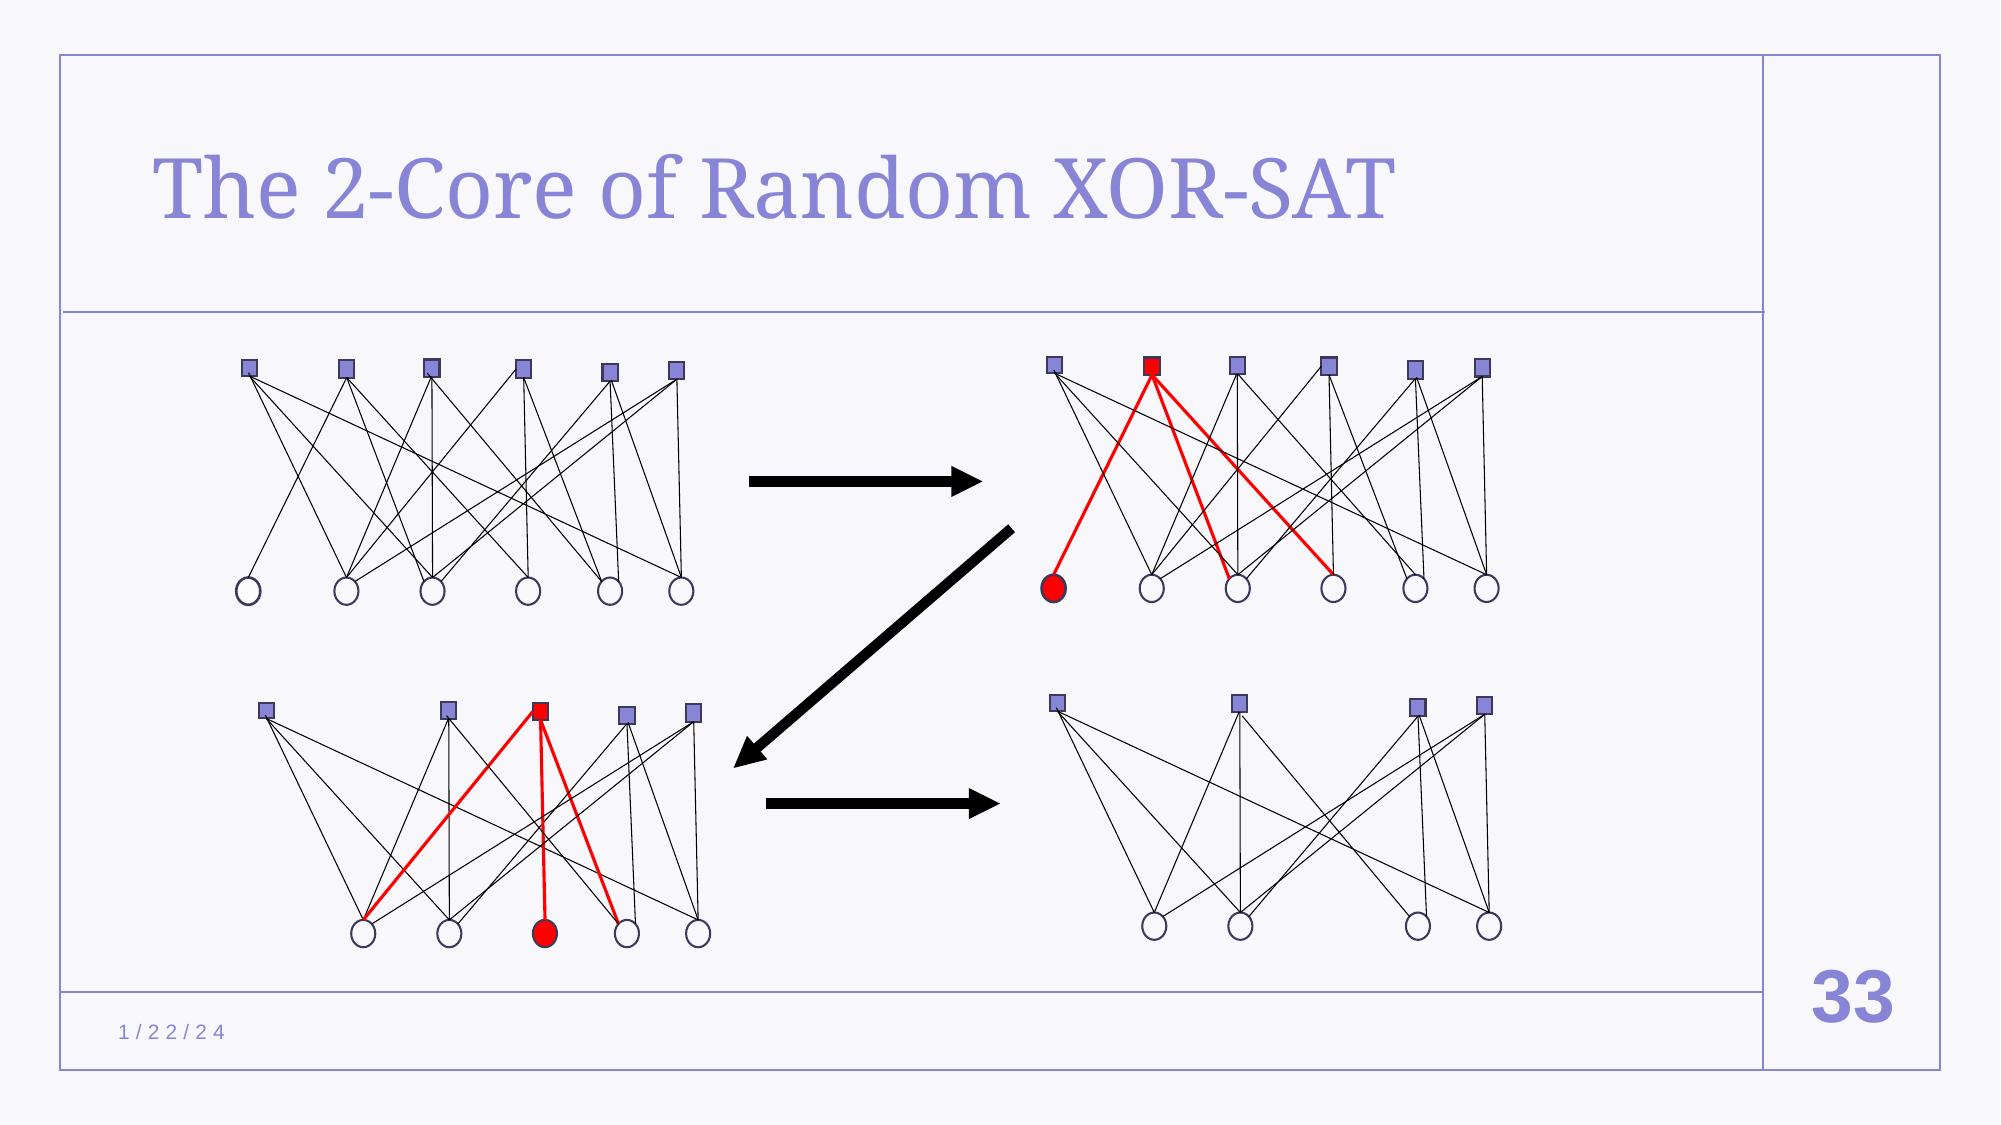

# The 2-Core of Random XOR-SAT

33
1/22/24